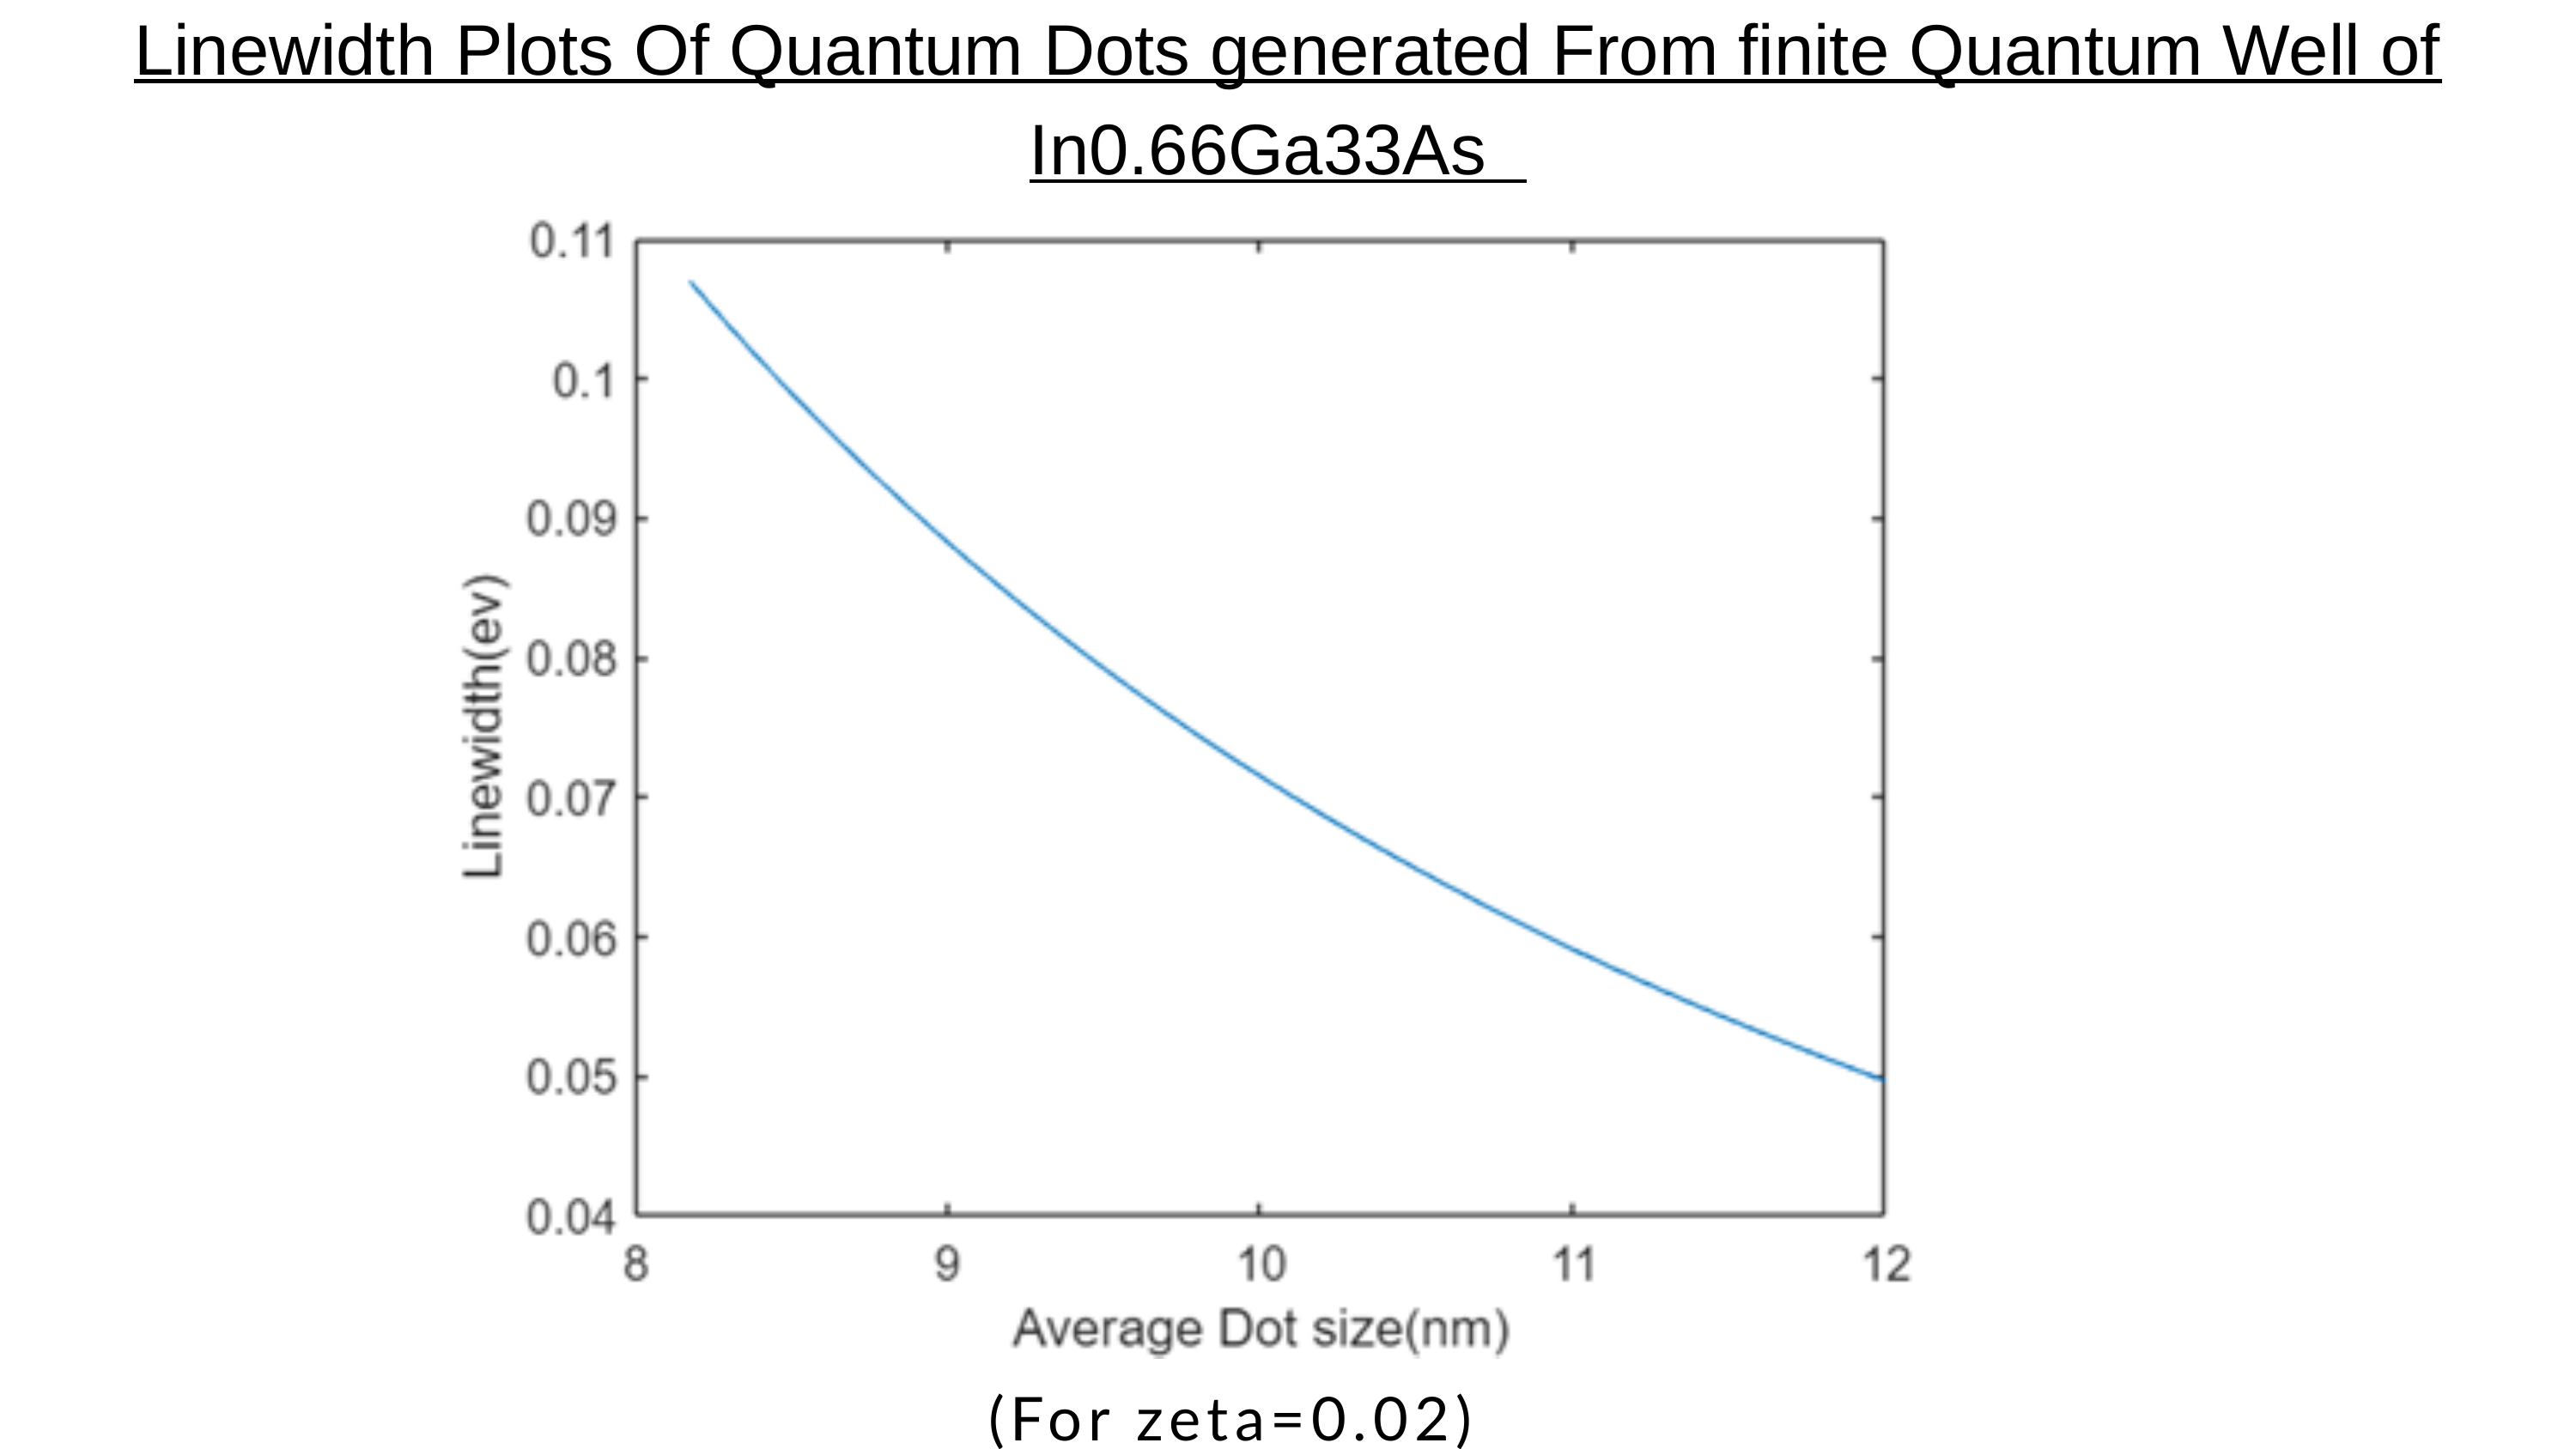

Linewidth Plots Of Quantum Dots generated From finite Quantum Well of In0.66Ga33As

(For zeta=0.02)